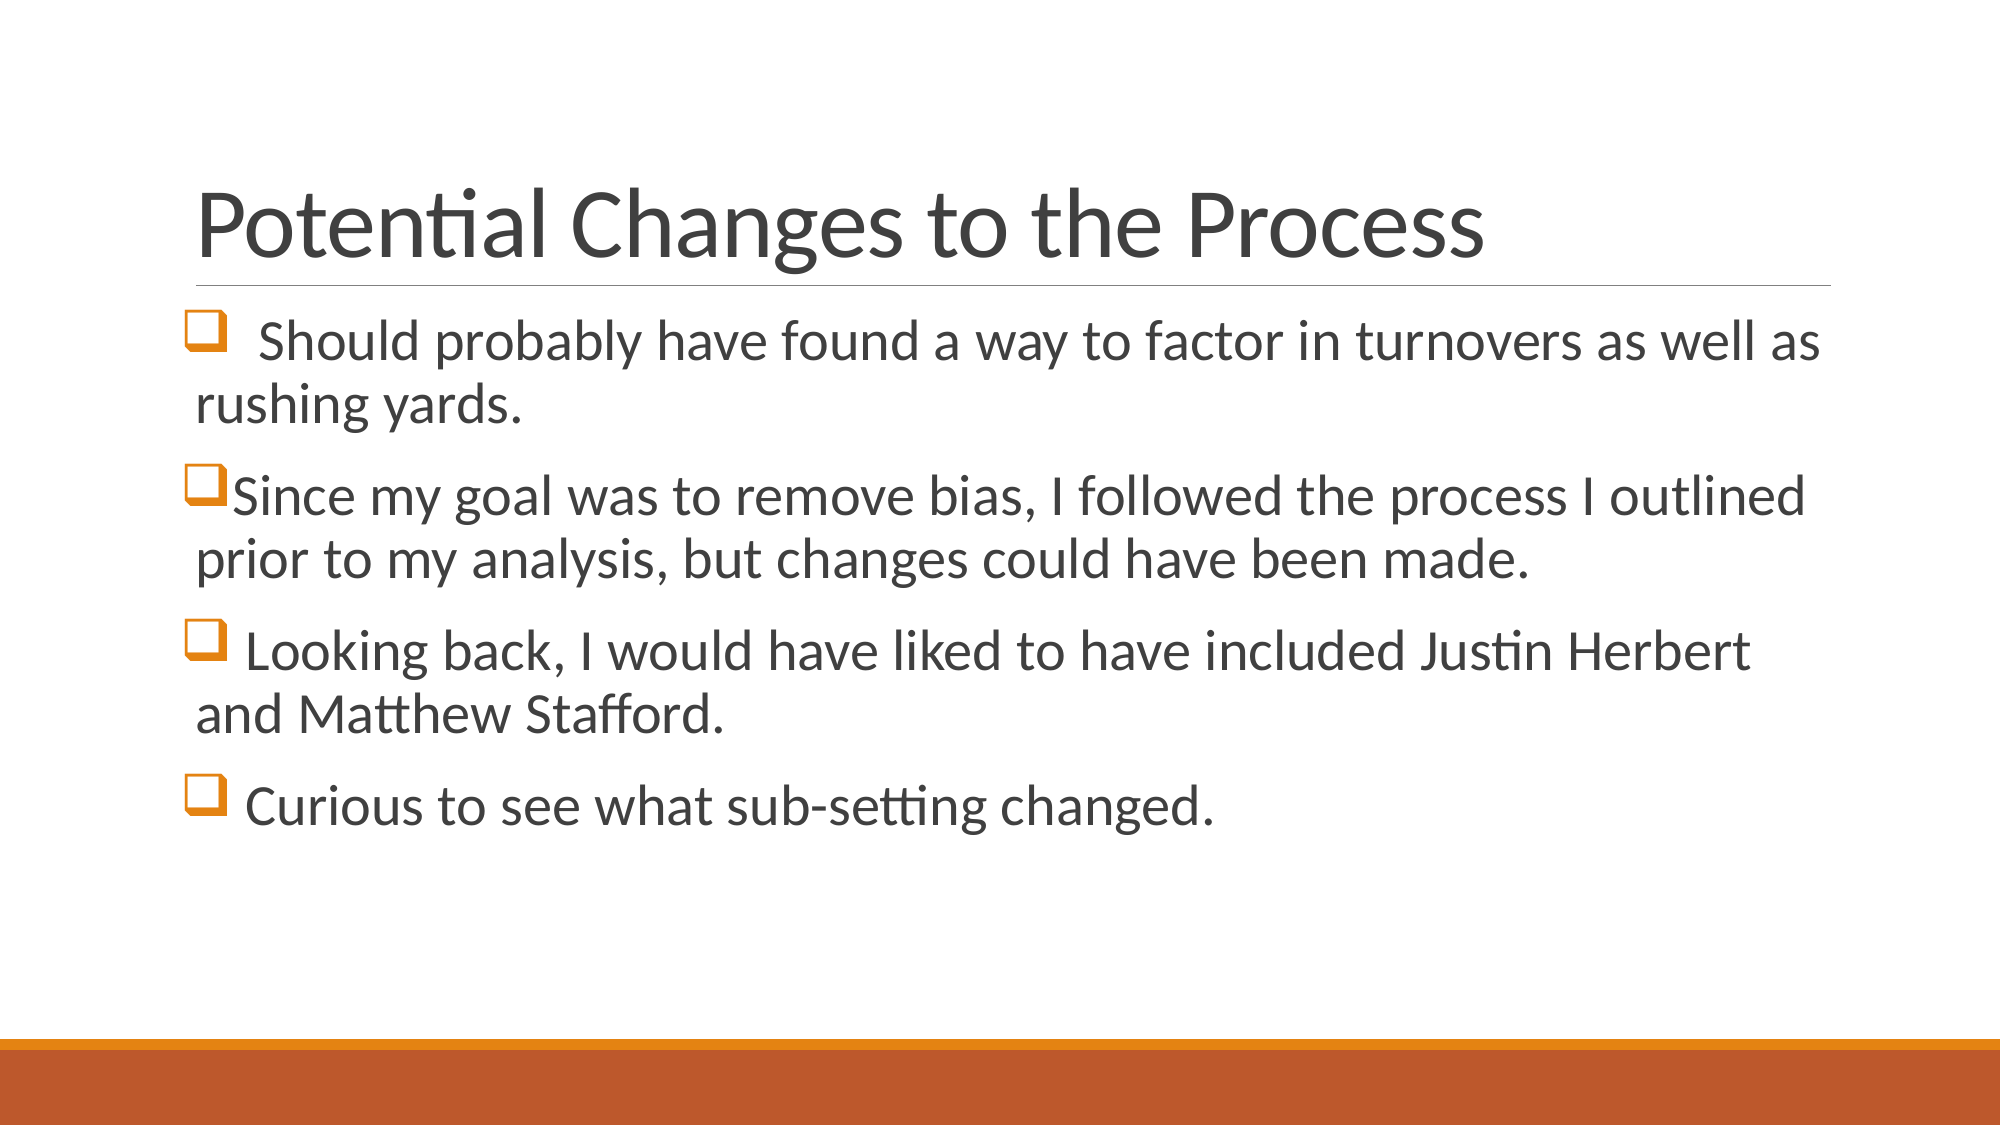

# Potential Changes to the Process
  Should probably have found a way to factor in turnovers as well as rushing yards.
Since my goal was to remove bias, I followed the process I outlined prior to my analysis, but changes could have been made.
 Looking back, I would have liked to have included Justin Herbert and Matthew Stafford.
 Curious to see what sub-setting changed.